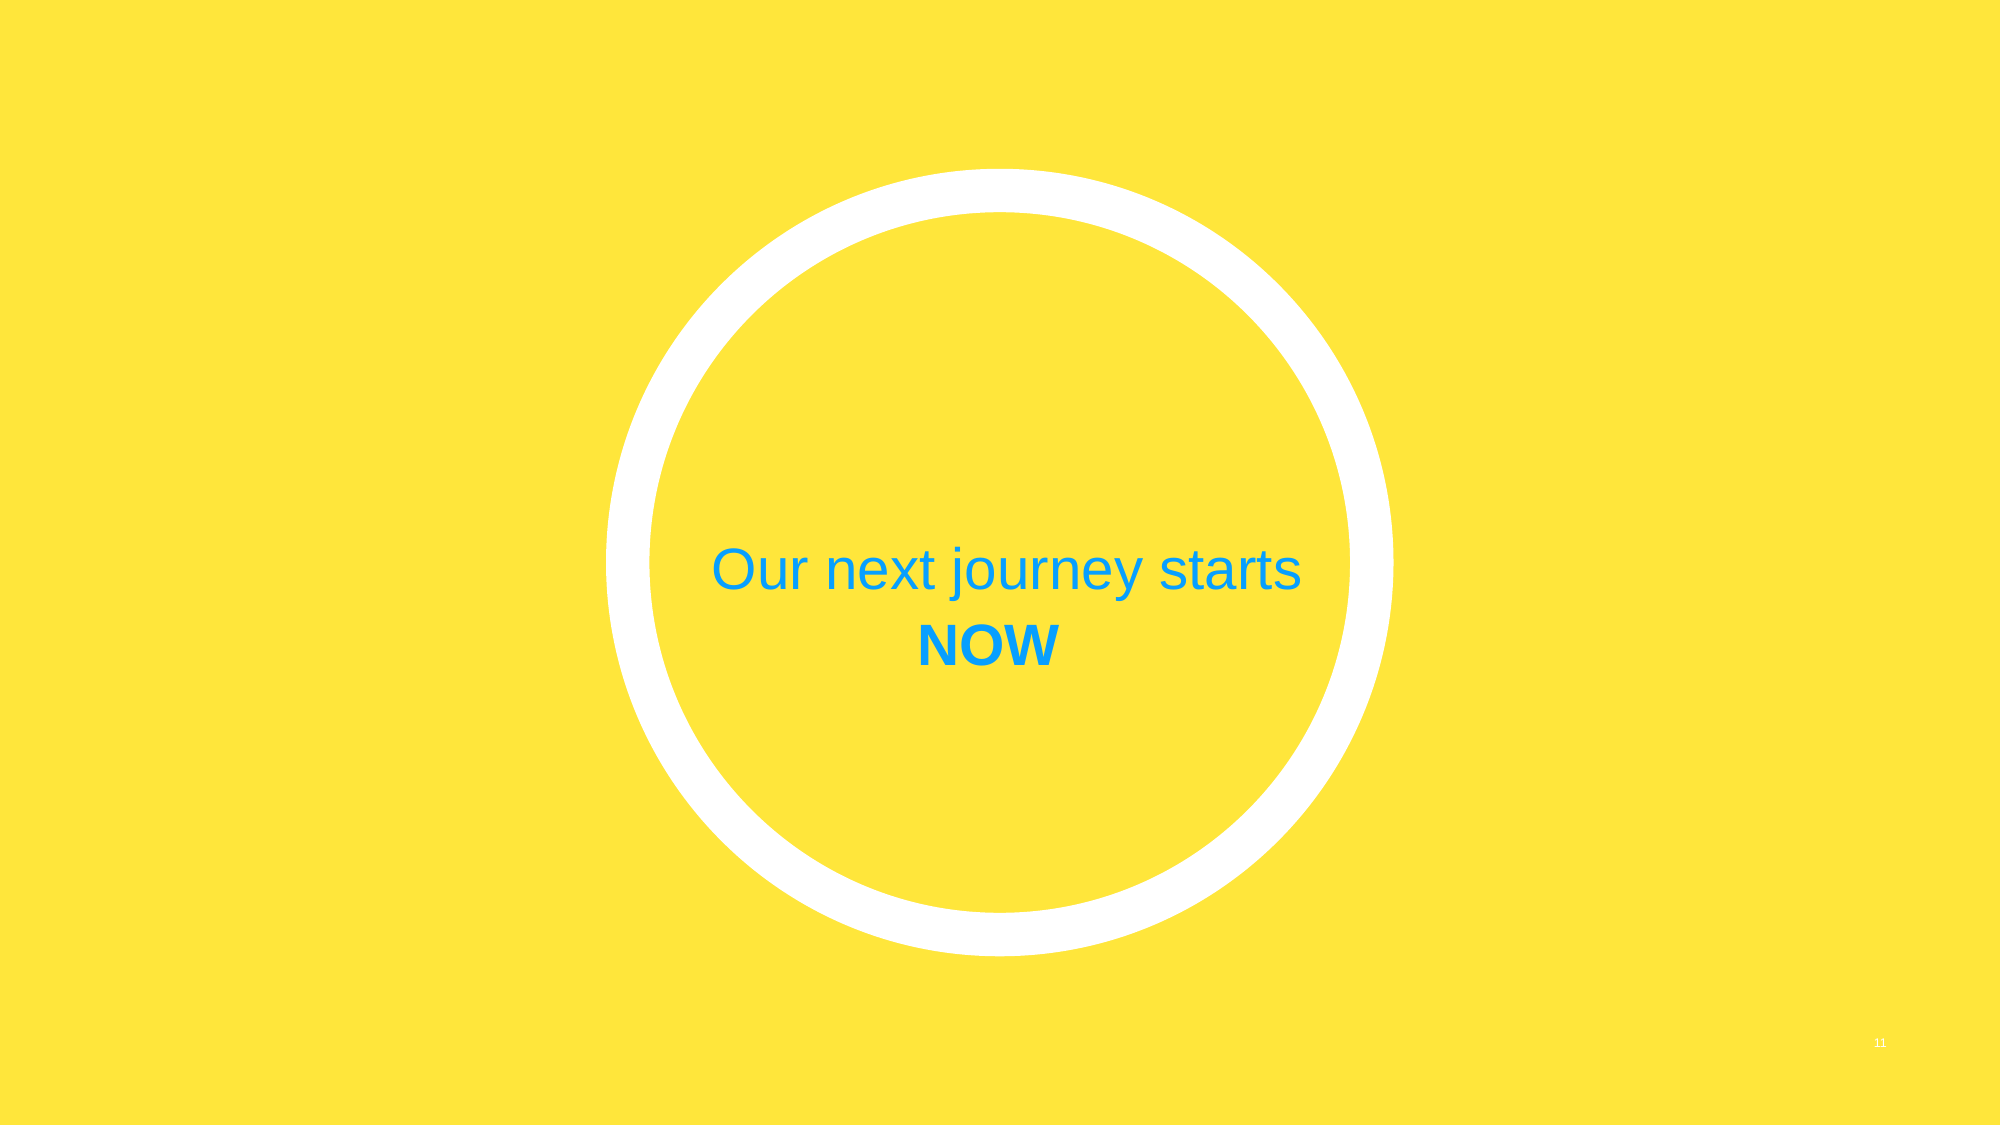

# Our next journey starts
NOW
11